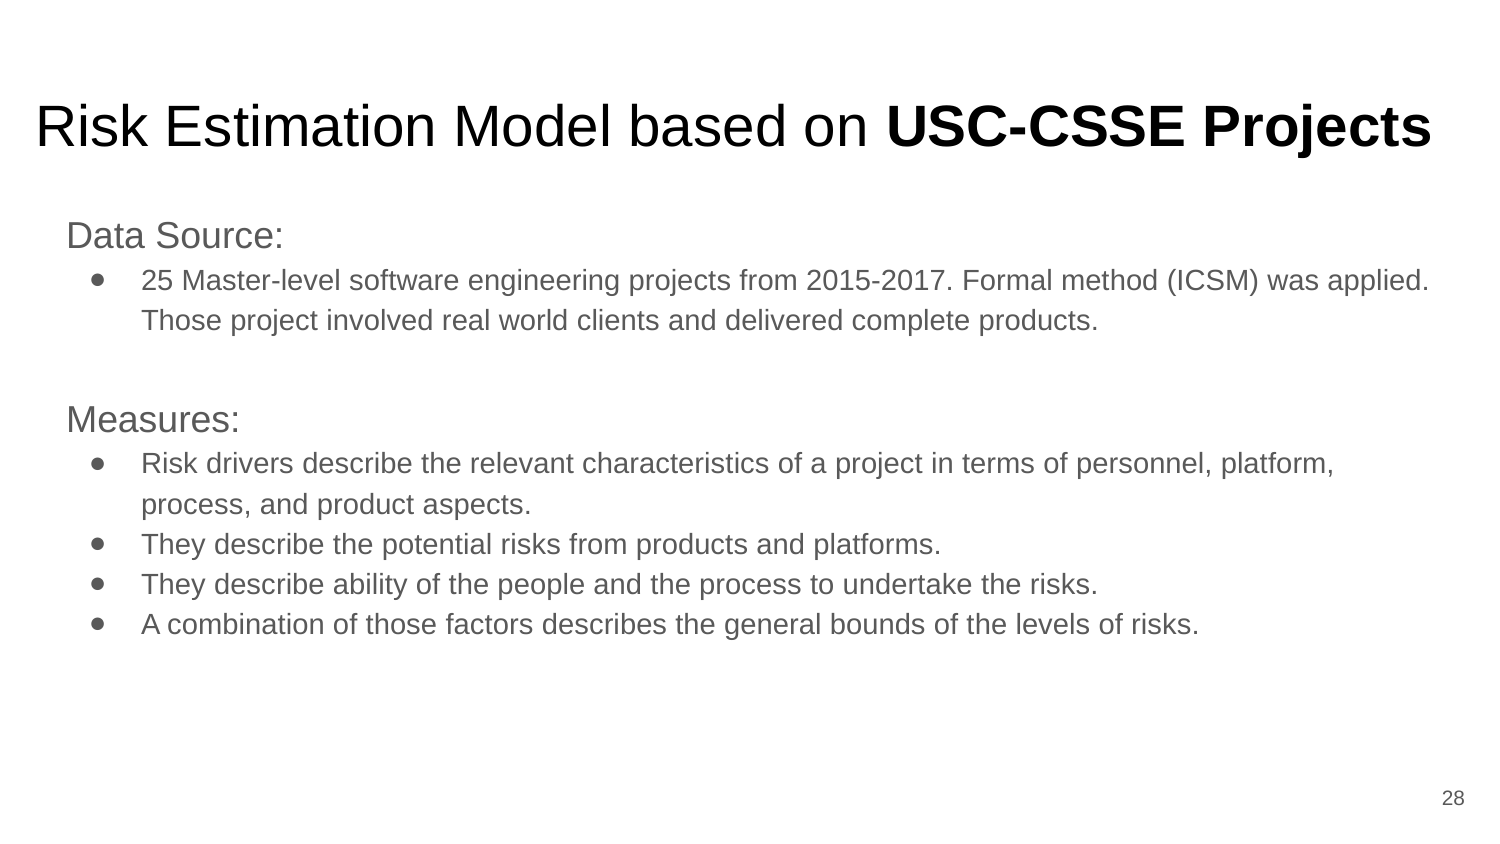

# Risk Estimation Model based on USC-CSSE Projects
Data Source:
25 Master-level software engineering projects from 2015-2017. Formal method (ICSM) was applied. Those project involved real world clients and delivered complete products.

Measures:
Risk drivers describe the relevant characteristics of a project in terms of personnel, platform, process, and product aspects.
They describe the potential risks from products and platforms.
They describe ability of the people and the process to undertake the risks.
A combination of those factors describes the general bounds of the levels of risks.

28